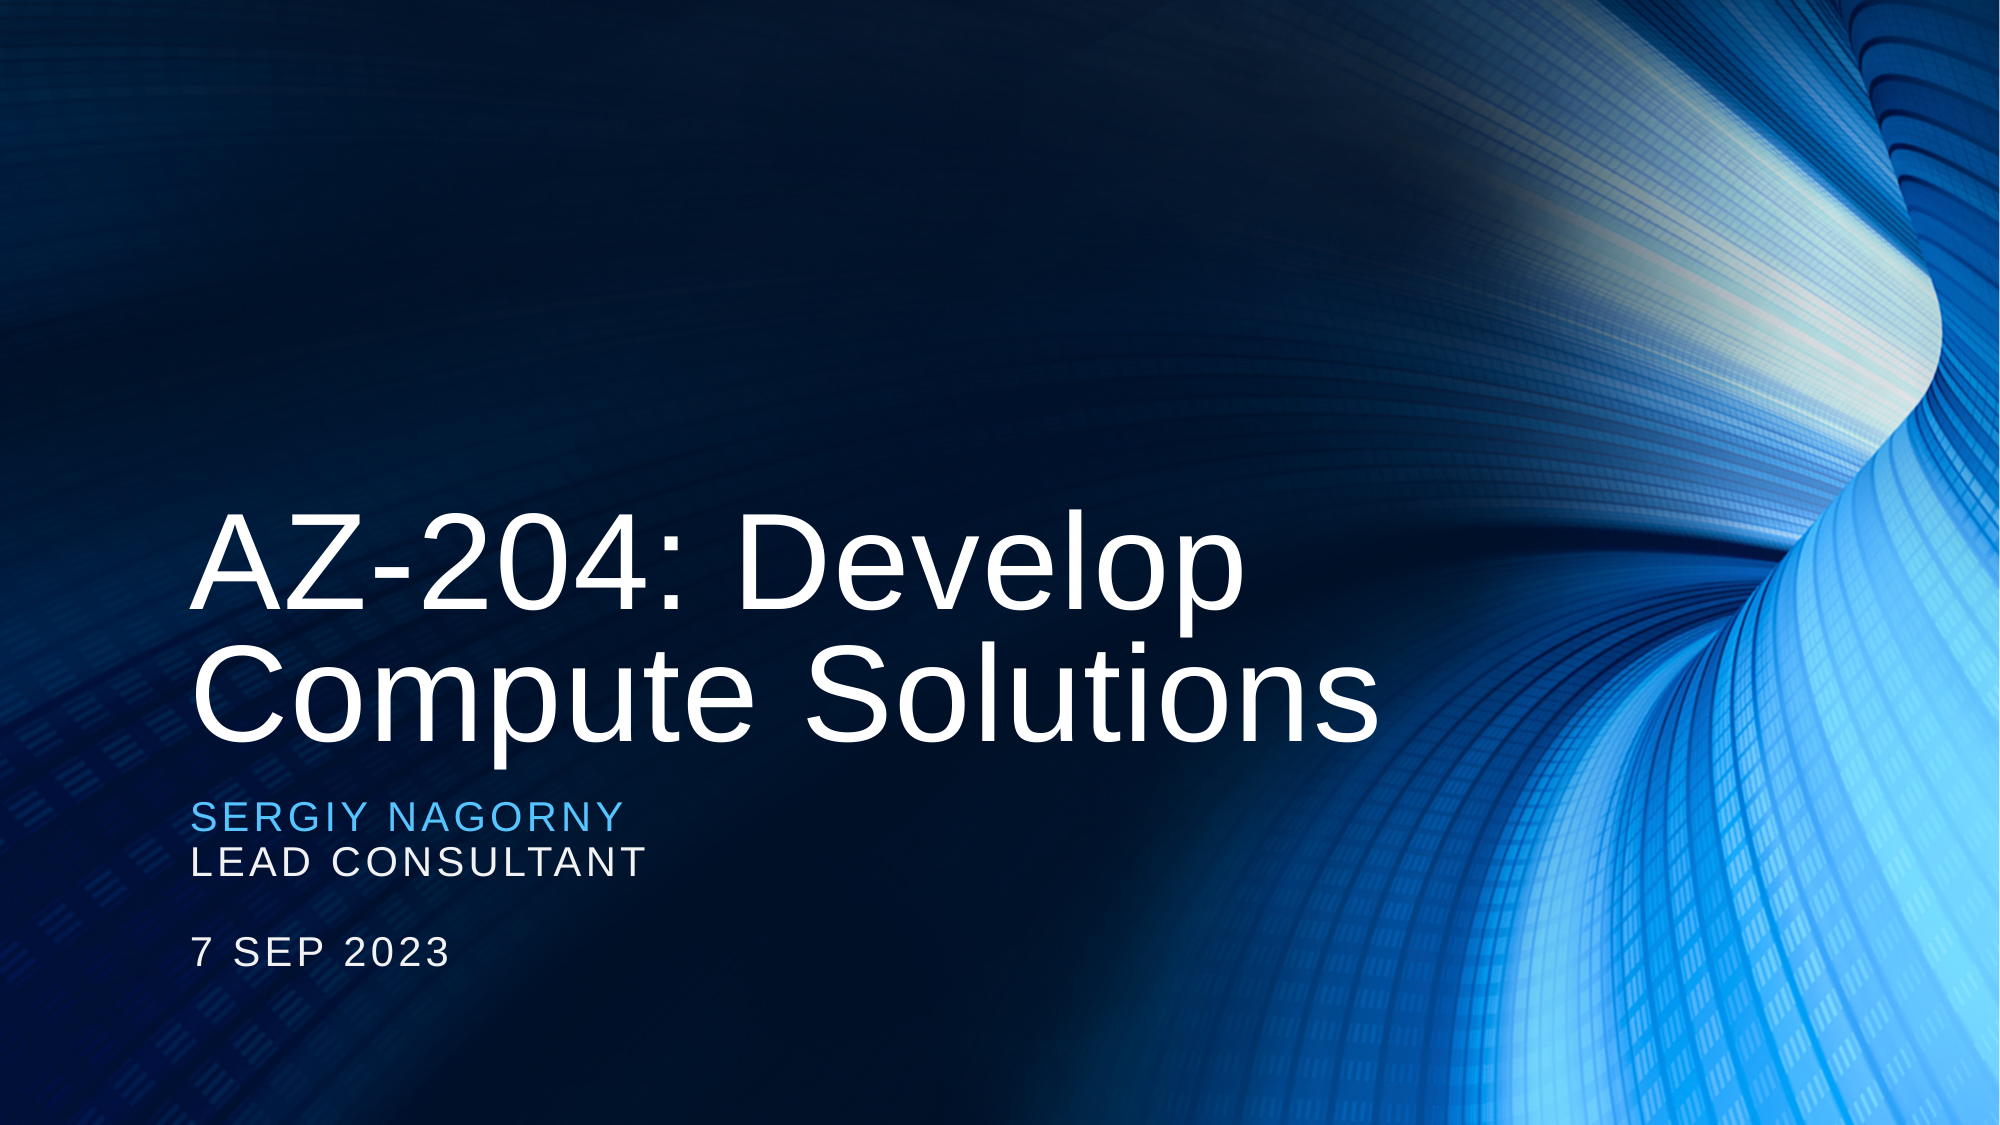

# AZ-204: Develop Compute Solutions
Sergiy nagorny
Lead consultant

7 Sep 2023